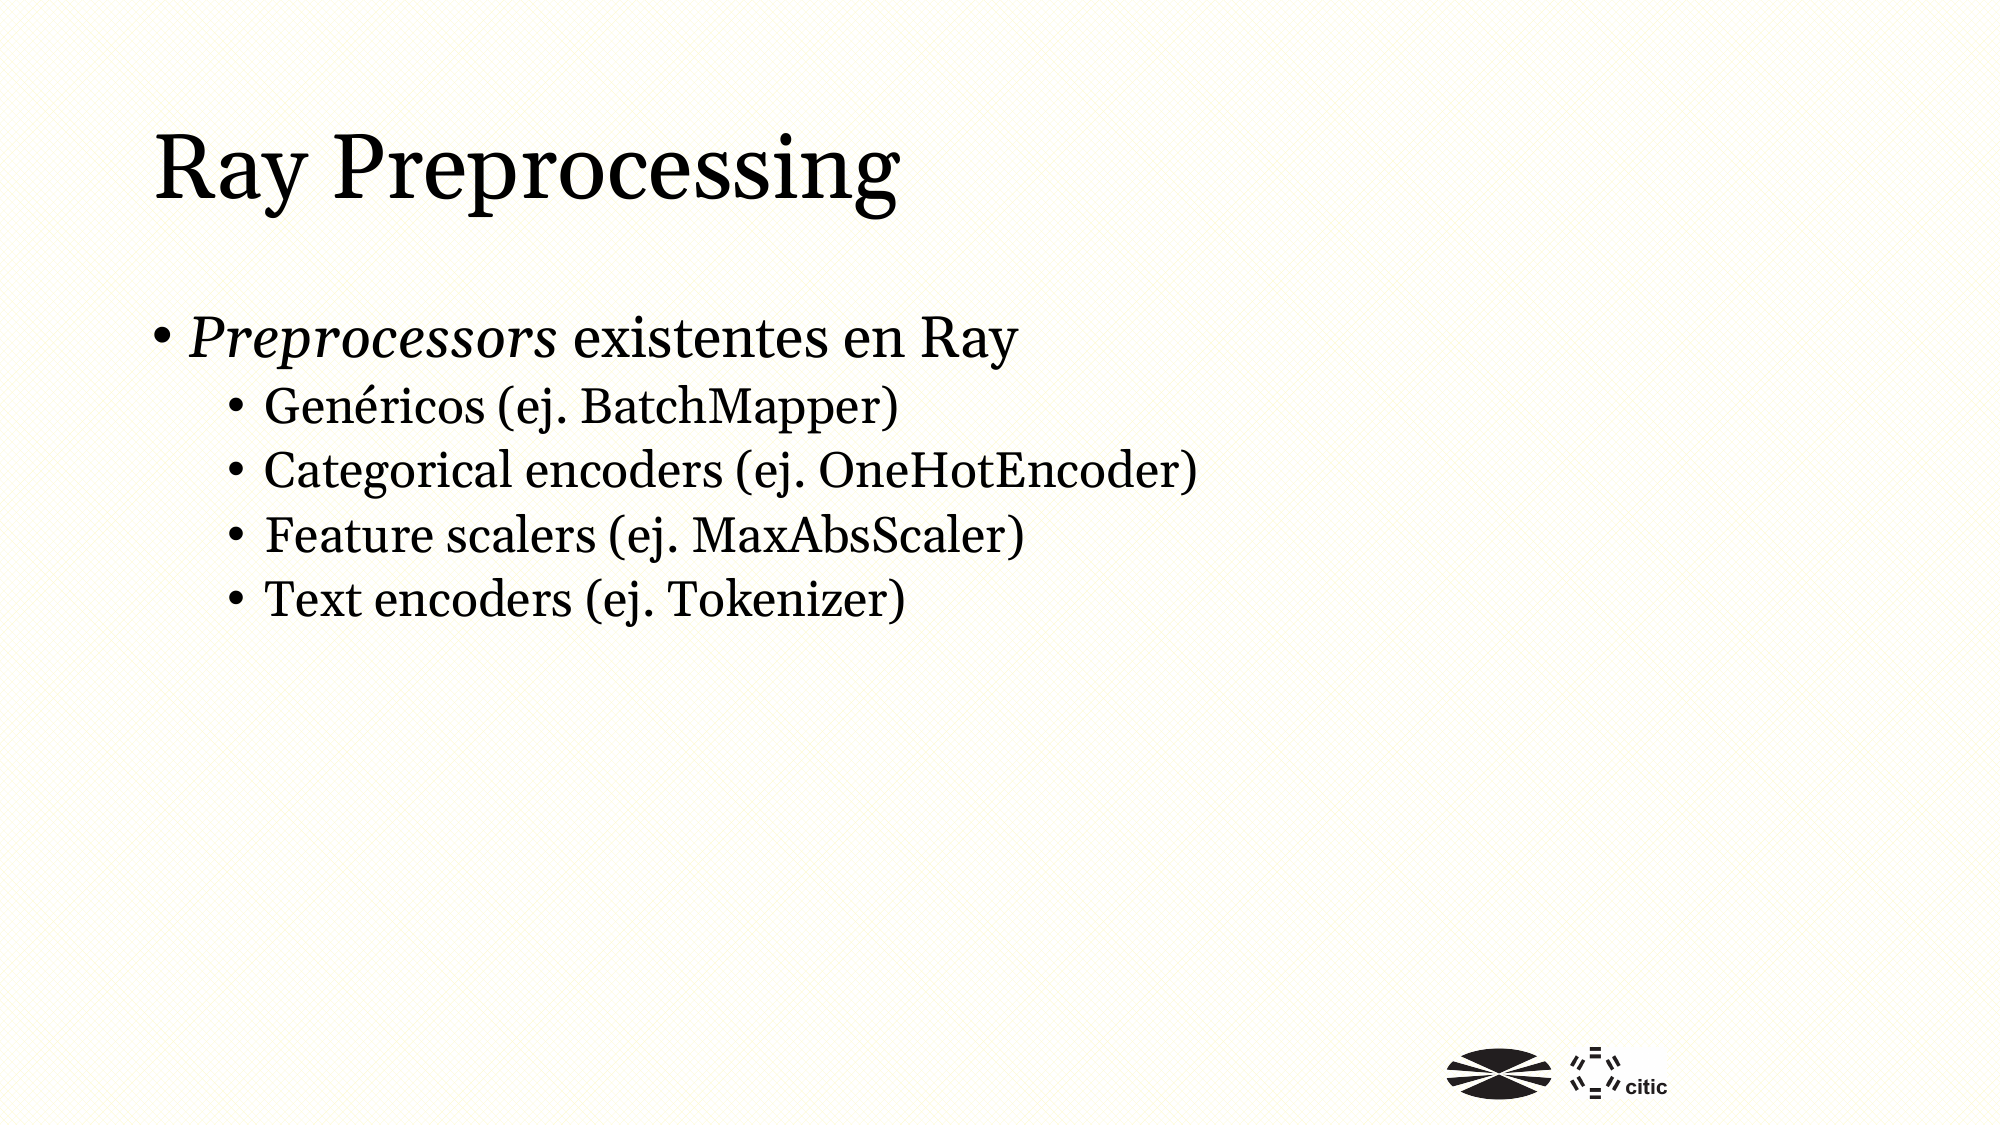

# Ray Preprocessing
Preprocessors existentes en Ray
Genéricos (ej. BatchMapper)
Categorical encoders (ej. OneHotEncoder)
Feature scalers (ej. MaxAbsScaler)
Text encoders (ej. Tokenizer)